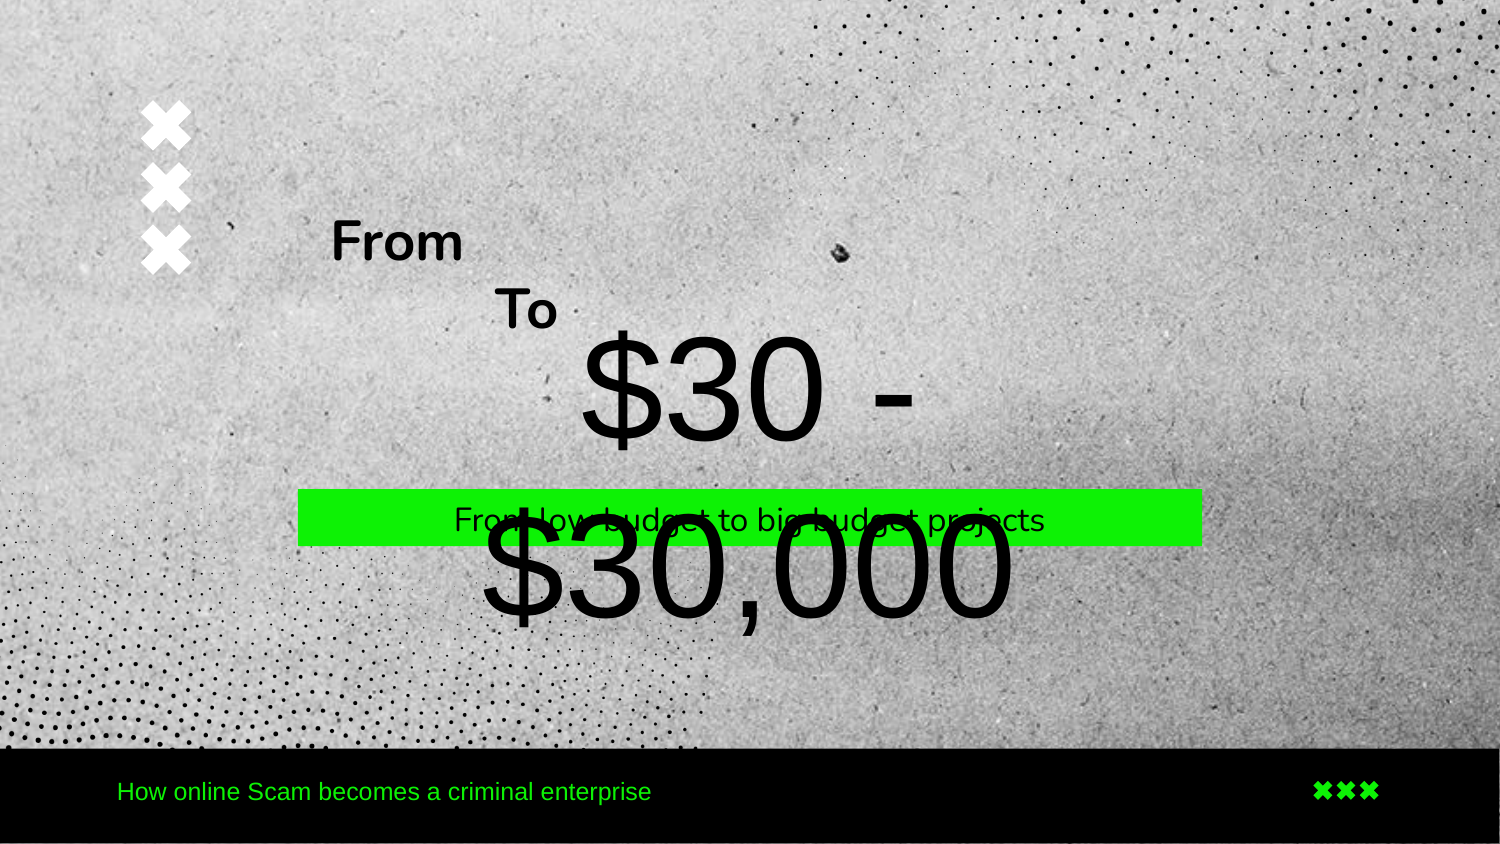

From  			 To
# $30 - $30,000
From low budget to big budget projects
How online Scam becomes a criminal enterprise